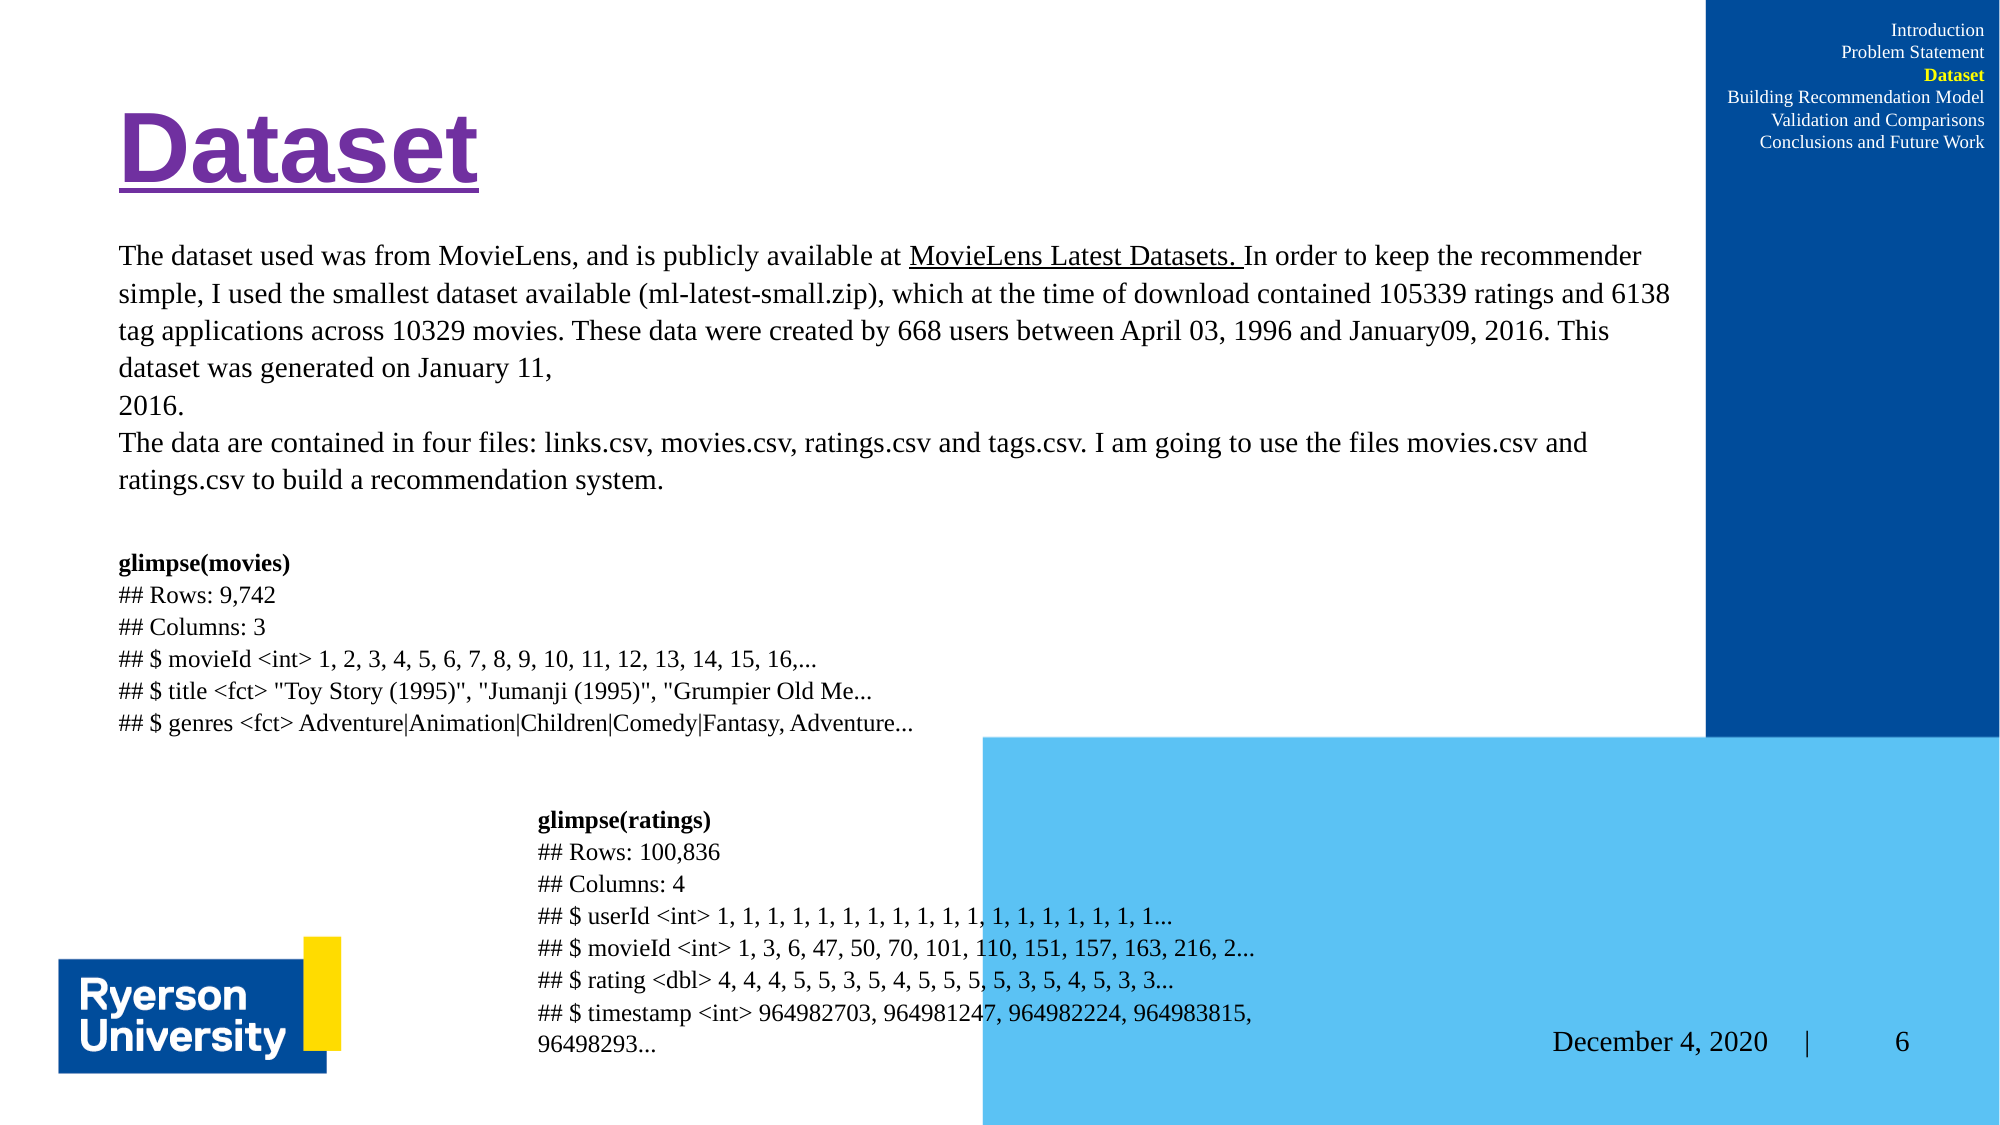

Introduction
Problem Statement
Dataset
Building Recommendation Model
Validation and Comparisons
Conclusions and Future Work
# Dataset The dataset used was from MovieLens, and is publicly available at MovieLens Latest Datasets. In order to keep the recommender simple, I used the smallest dataset available (ml-latest-small.zip), which at the time of download contained 105339 ratings and 6138 tag applications across 10329 movies. These data were created by 668 users between April 03, 1996 and January09, 2016. This dataset was generated on January 11, 2016. The data are contained in four files: links.csv, movies.csv, ratings.csv and tags.csv. I am going to use the files movies.csv and ratings.csv to build a recommendation system. glimpse(movies) ## Rows: 9,742 ## Columns: 3 ## $ movieId <int> 1, 2, 3, 4, 5, 6, 7, 8, 9, 10, 11, 12, 13, 14, 15, 16,... ## $ title <fct> "Toy Story (1995)", "Jumanji (1995)", "Grumpier Old Me... ## $ genres <fct> Adventure|Animation|Children|Comedy|Fantasy, Adventure...
glimpse(ratings)
## Rows: 100,836
## Columns: 4
## $ userId <int> 1, 1, 1, 1, 1, 1, 1, 1, 1, 1, 1, 1, 1, 1, 1, 1, 1, 1...
## $ movieId <int> 1, 3, 6, 47, 50, 70, 101, 110, 151, 157, 163, 216, 2...
## $ rating <dbl> 4, 4, 4, 5, 5, 3, 5, 4, 5, 5, 5, 5, 3, 5, 4, 5, 3, 3...
## $ timestamp <int> 964982703, 964981247, 964982224, 964983815, 96498293...

December 4, 2020     |
6